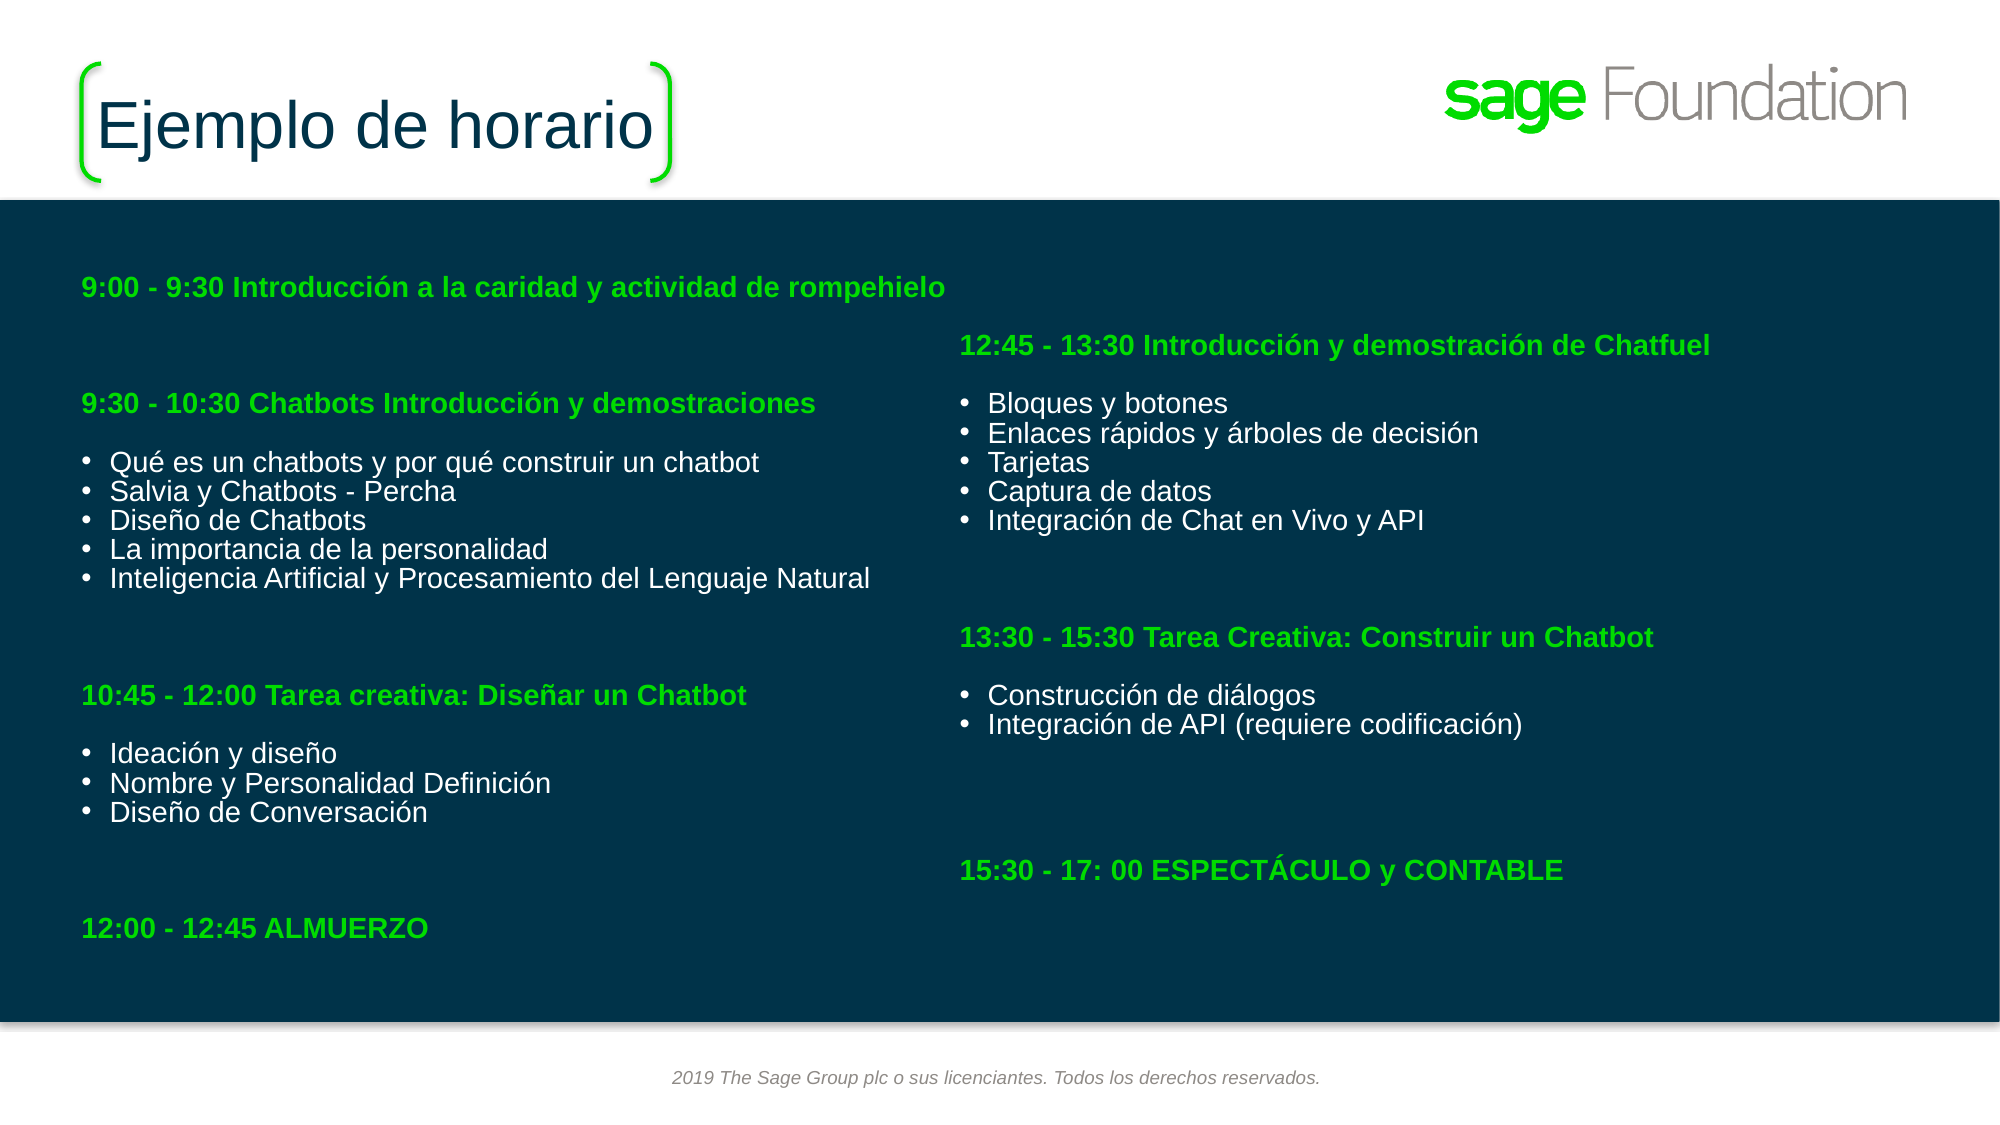

Ejemplo de horario

9:00 - 9:30 Introducción a la caridad y actividad de rompehielo

9:30 - 10:30 Chatbots Introducción y demostraciones

Qué es un chatbots y por qué construir un chatbot
Salvia y Chatbots - Percha
Diseño de Chatbots
La importancia de la personalidad
Inteligencia Artificial y Procesamiento del Lenguaje Natural

10:45 - 12:00 Tarea creativa: Diseñar un Chatbot

Ideación y diseño
Nombre y Personalidad Definición
Diseño de Conversación

12:00 - 12:45 ALMUERZO

12:45 - 13:30 Introducción y demostración de Chatfuel

Bloques y botones
Enlaces rápidos y árboles de decisión
Tarjetas
Captura de datos
Integración de Chat en Vivo y API

13:30 - 15:30 Tarea Creativa: Construir un Chatbot

Construcción de diálogos
Integración de API (requiere codificación)

15:30 - 17: 00 ESPECTÁCULO y CONTABLE